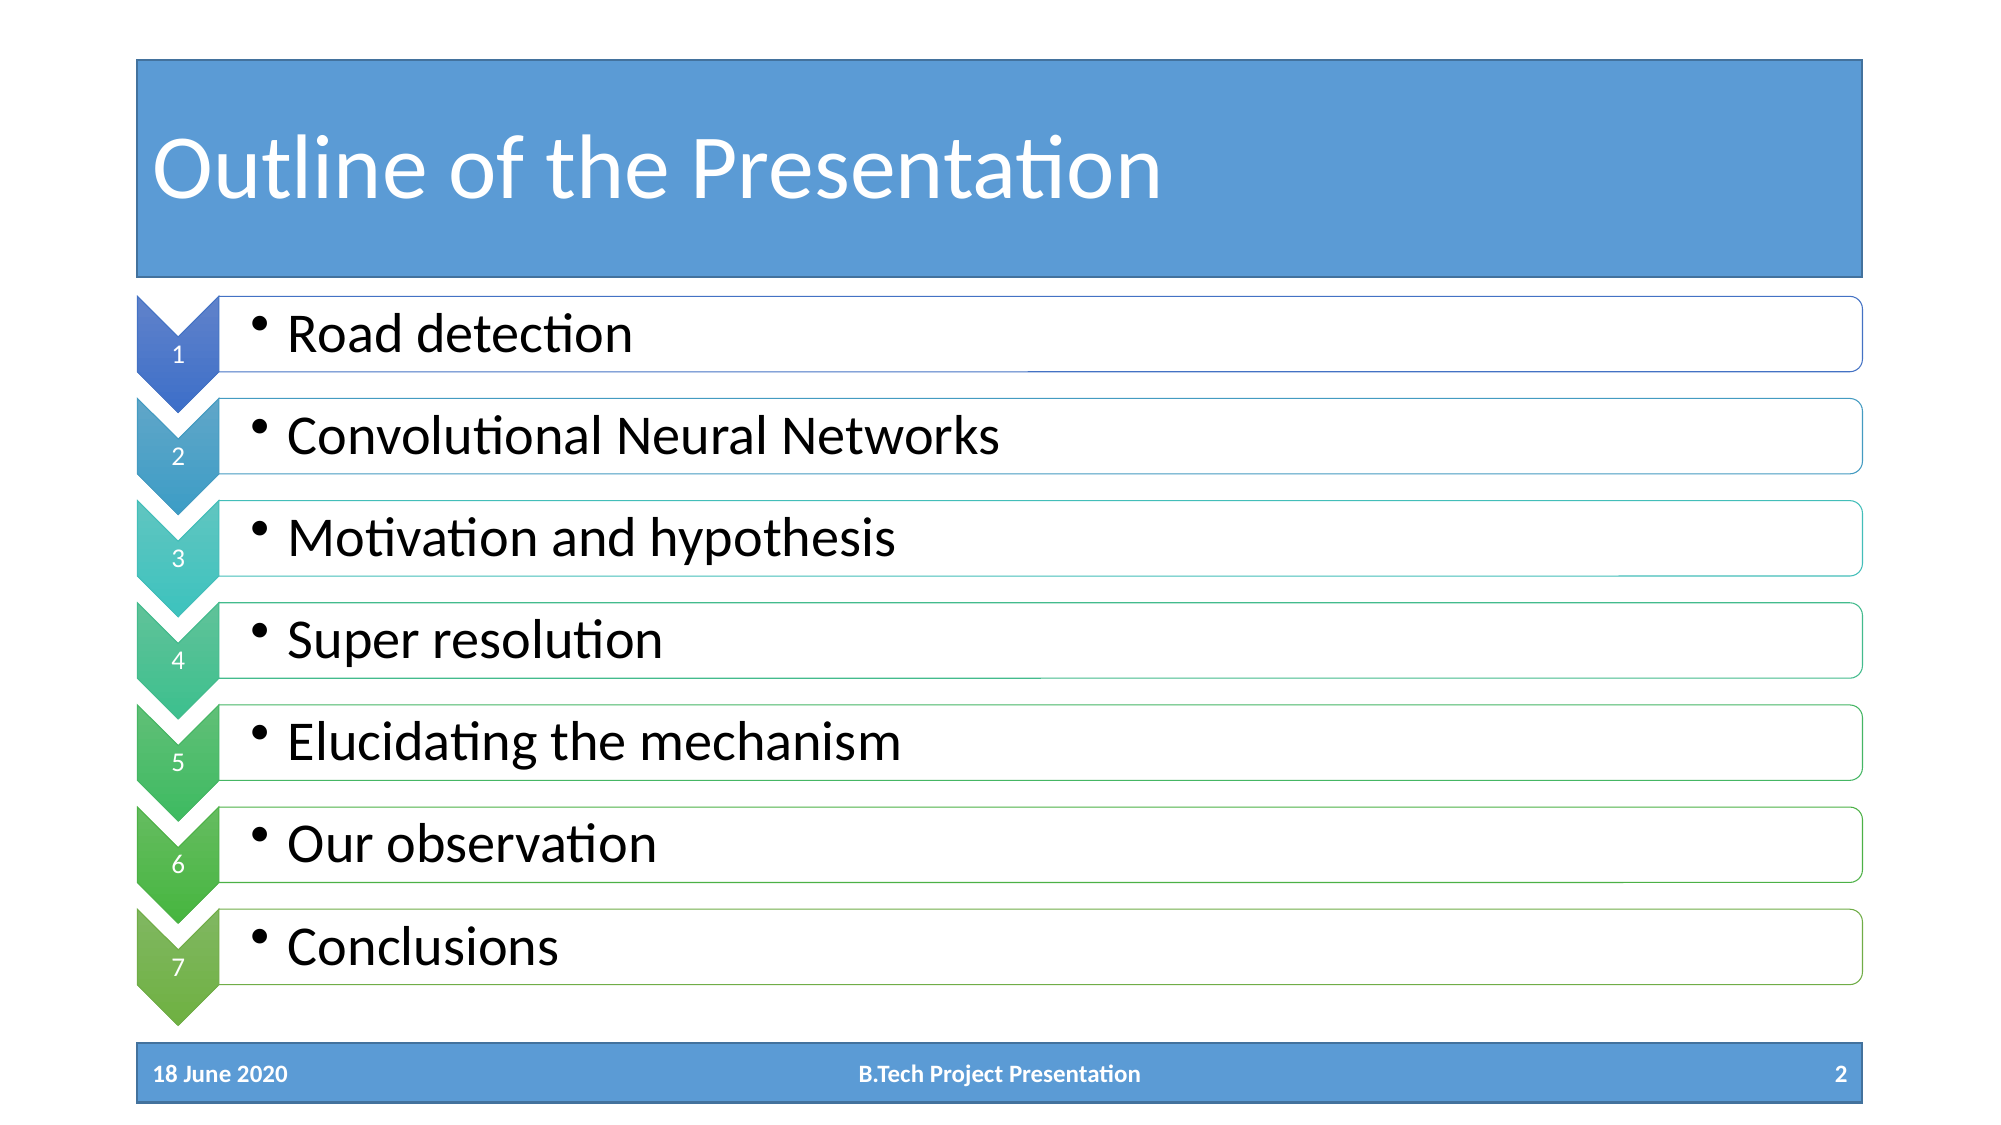

# Outline of the Presentation
1
Road detection
2
Convolutional Neural Networks
3
Motivation and hypothesis
4
Super resolution
5
Elucidating the mechanism
6
Our observation
7
Conclusions
18 June 2020
B.Tech Project Presentation
2